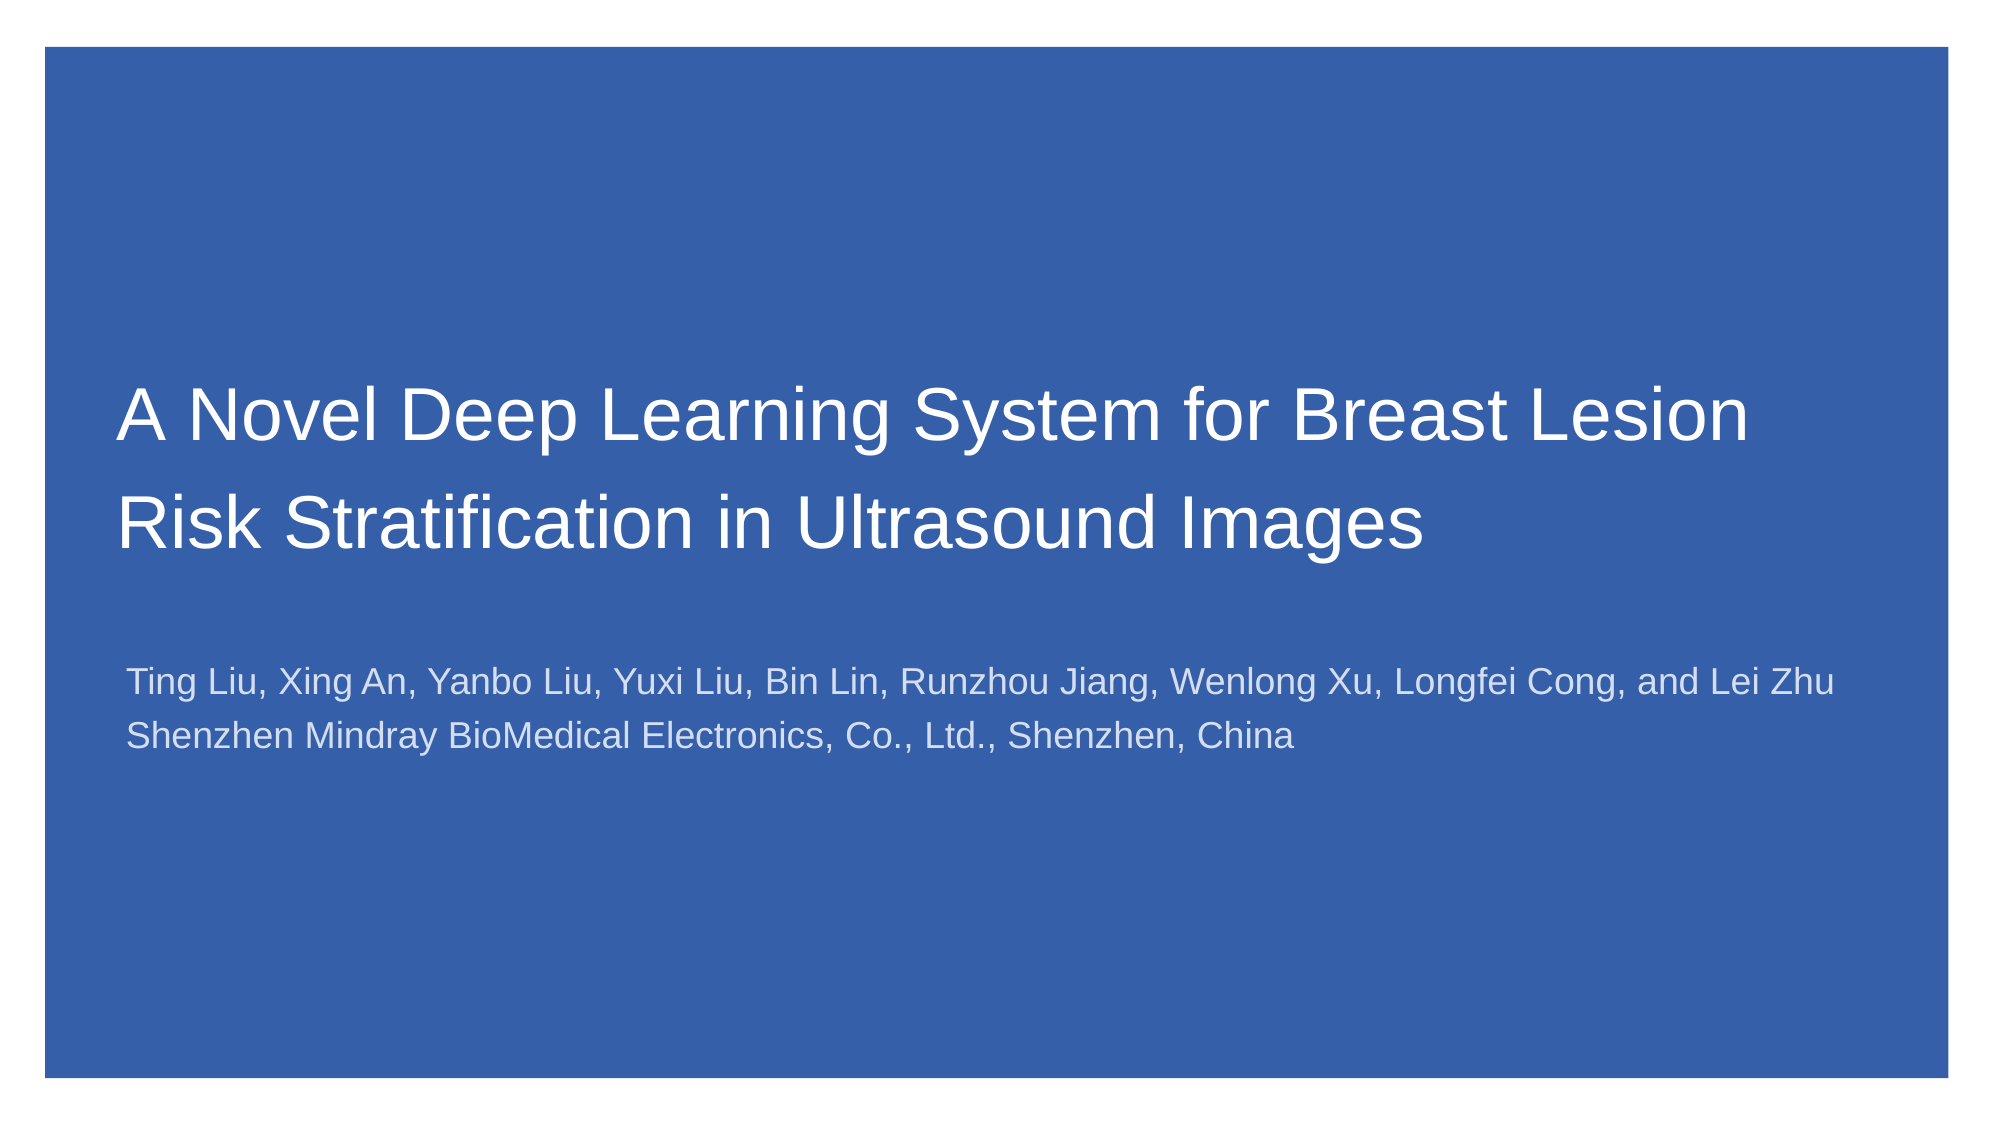

A Novel Deep Learning System for Breast Lesion Risk Stratification in Ultrasound Images
Ting Liu, Xing An, Yanbo Liu, Yuxi Liu, Bin Lin, Runzhou Jiang, Wenlong Xu, Longfei Cong, and Lei Zhu
Shenzhen Mindray BioMedical Electronics, Co., Ltd., Shenzhen, China